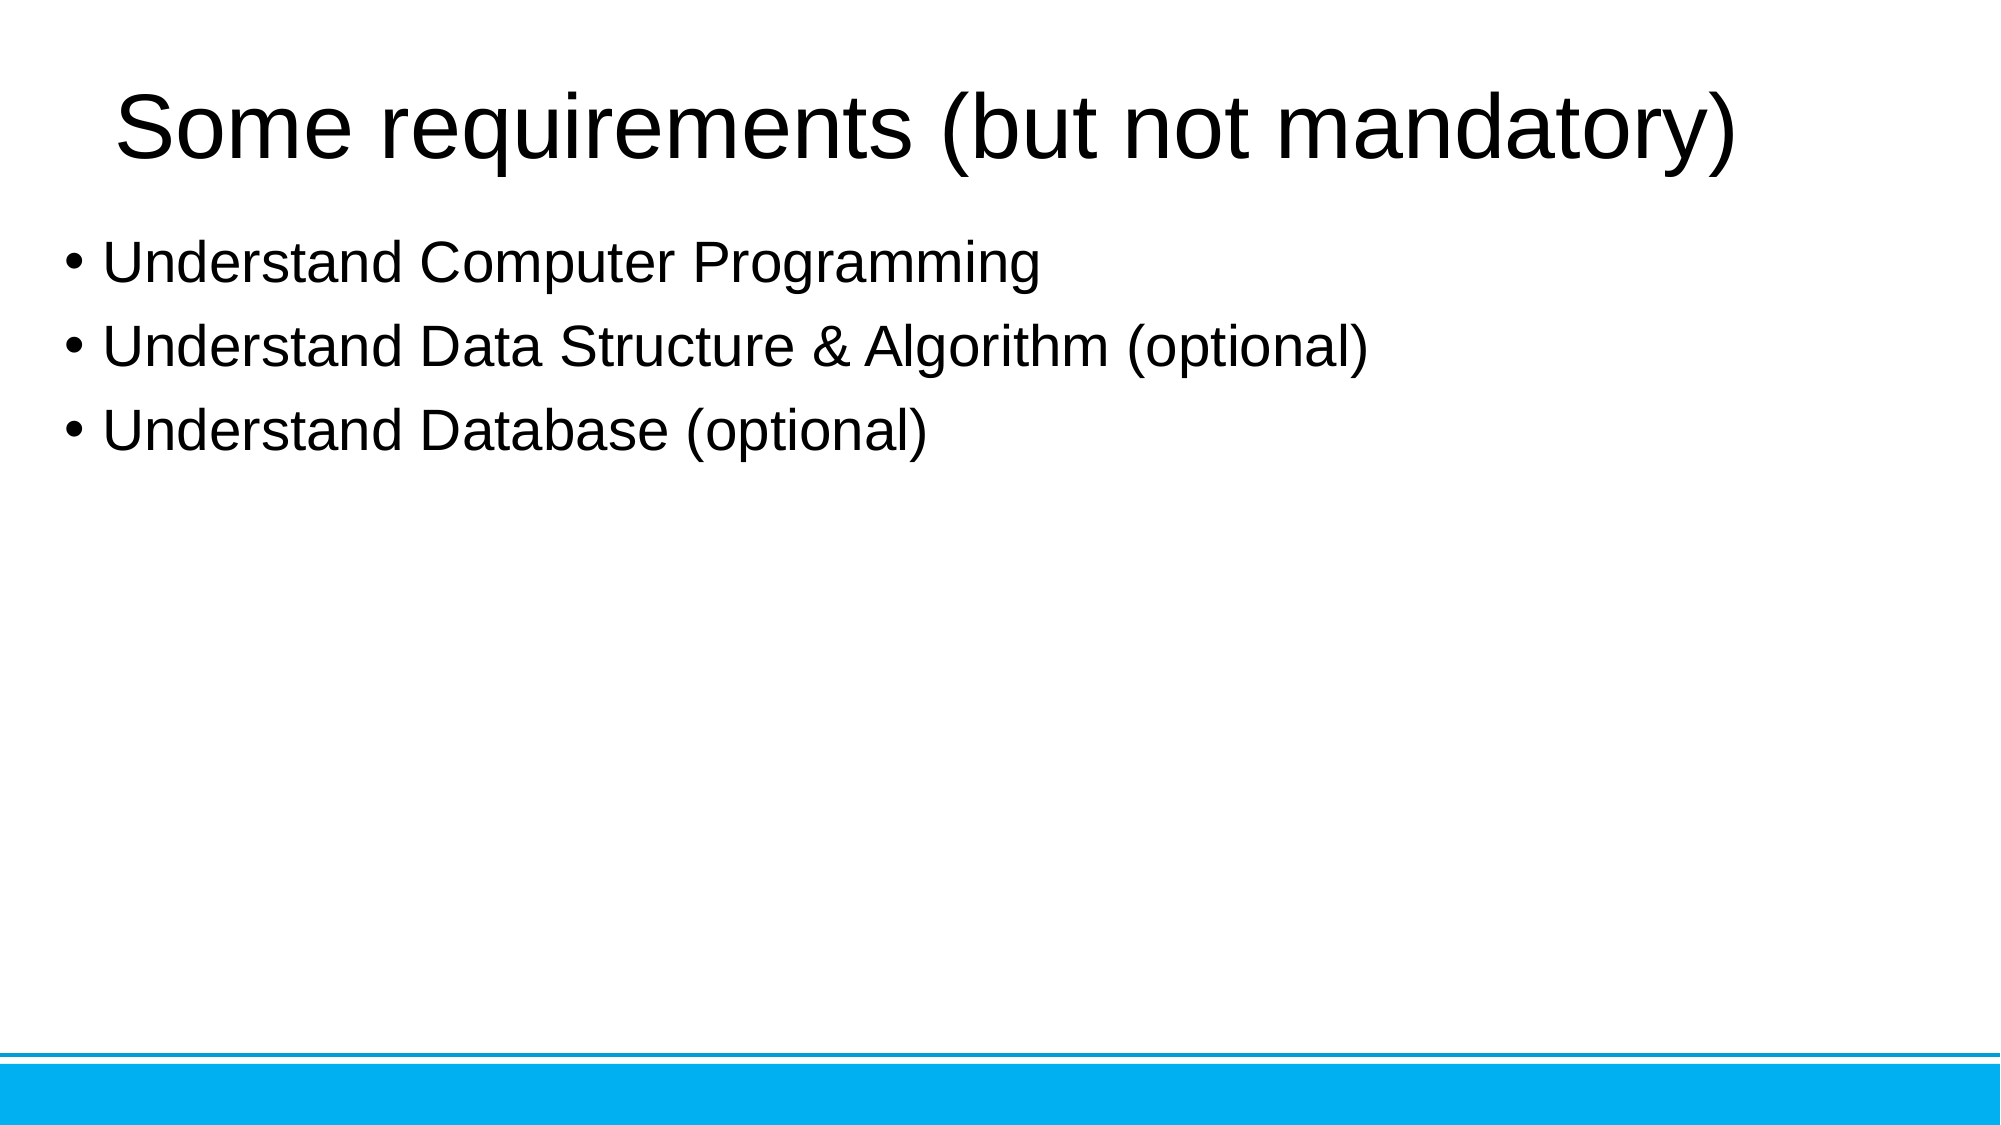

# Some requirements (but not mandatory)
Understand Computer Programming
Understand Data Structure & Algorithm (optional)
Understand Database (optional)